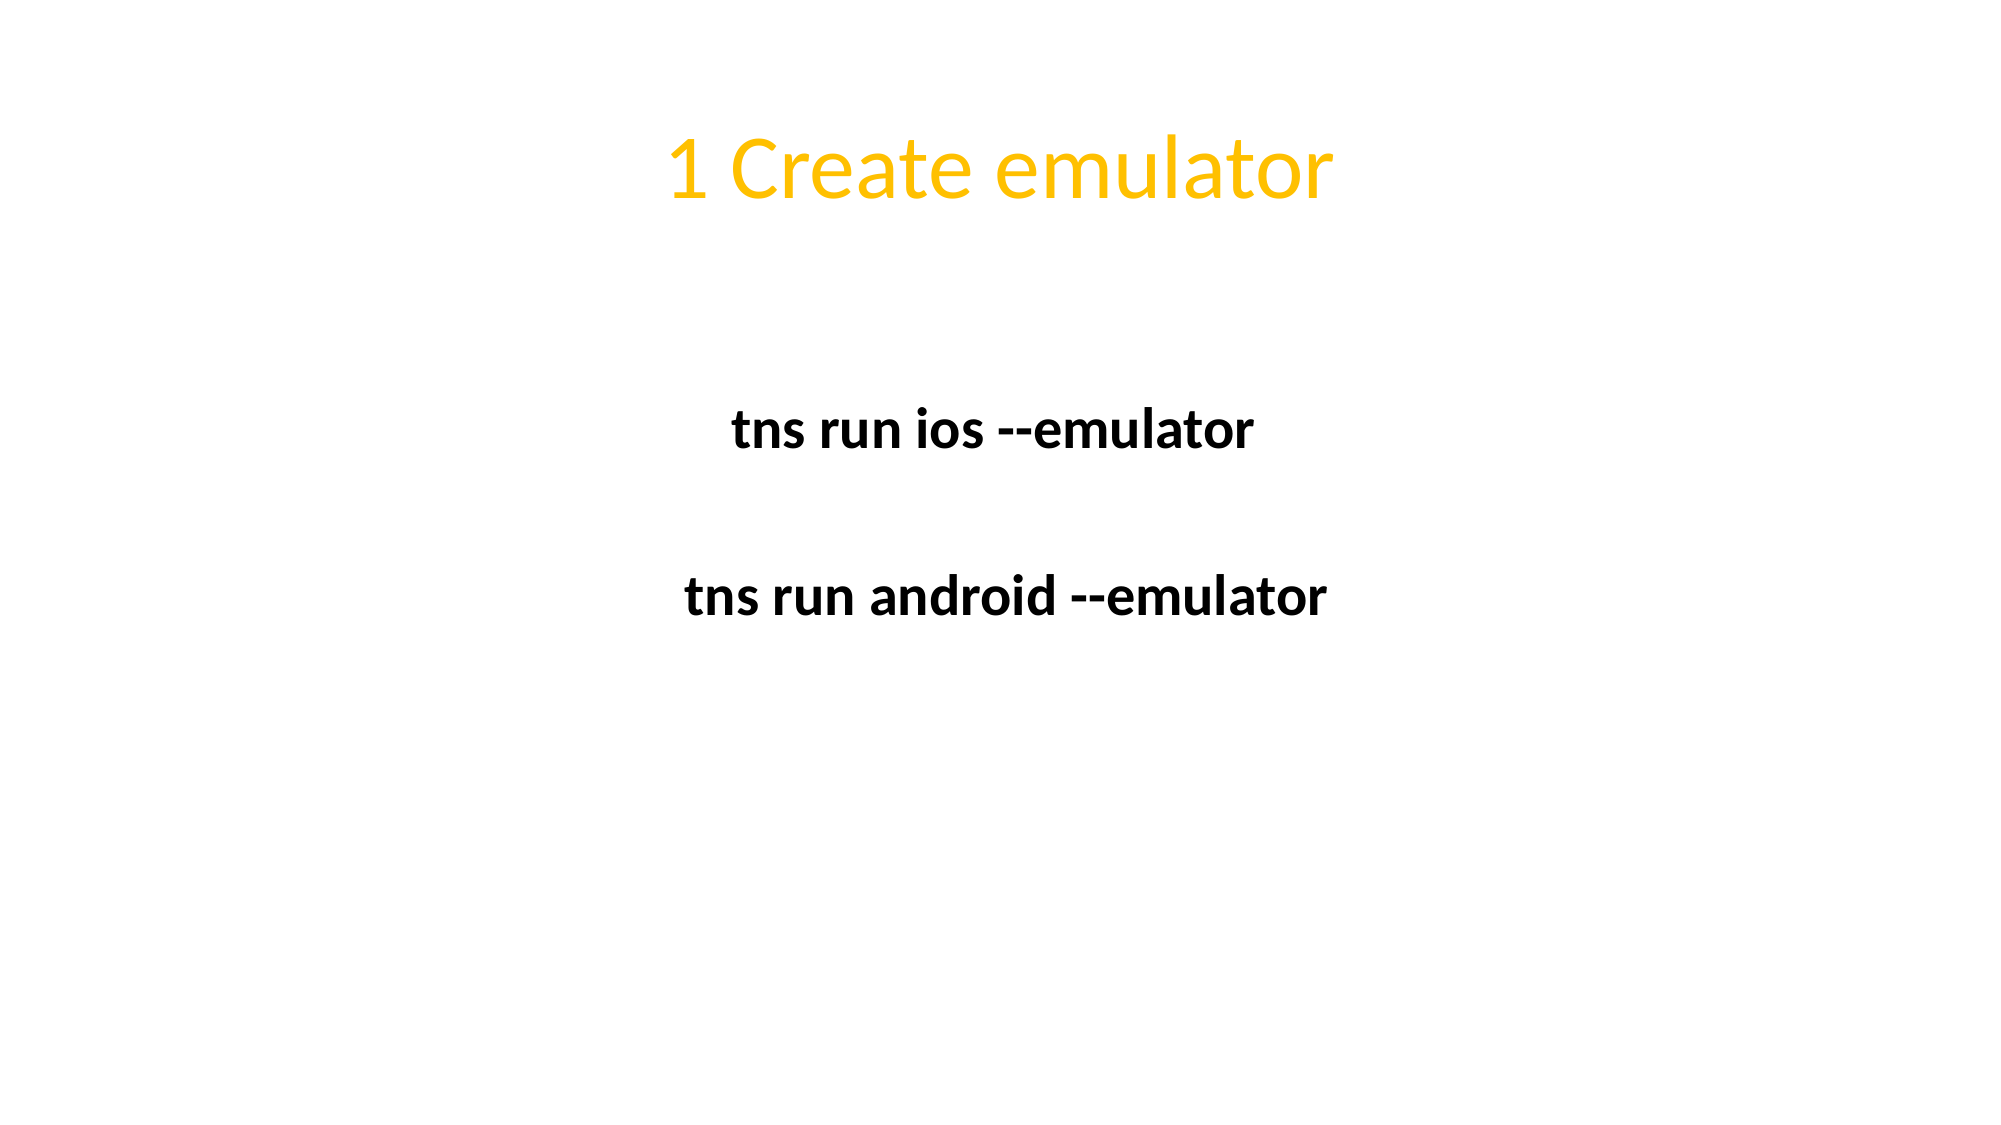

# 1 Create emulator

tns run ios --emulator

 tns run android --emulator